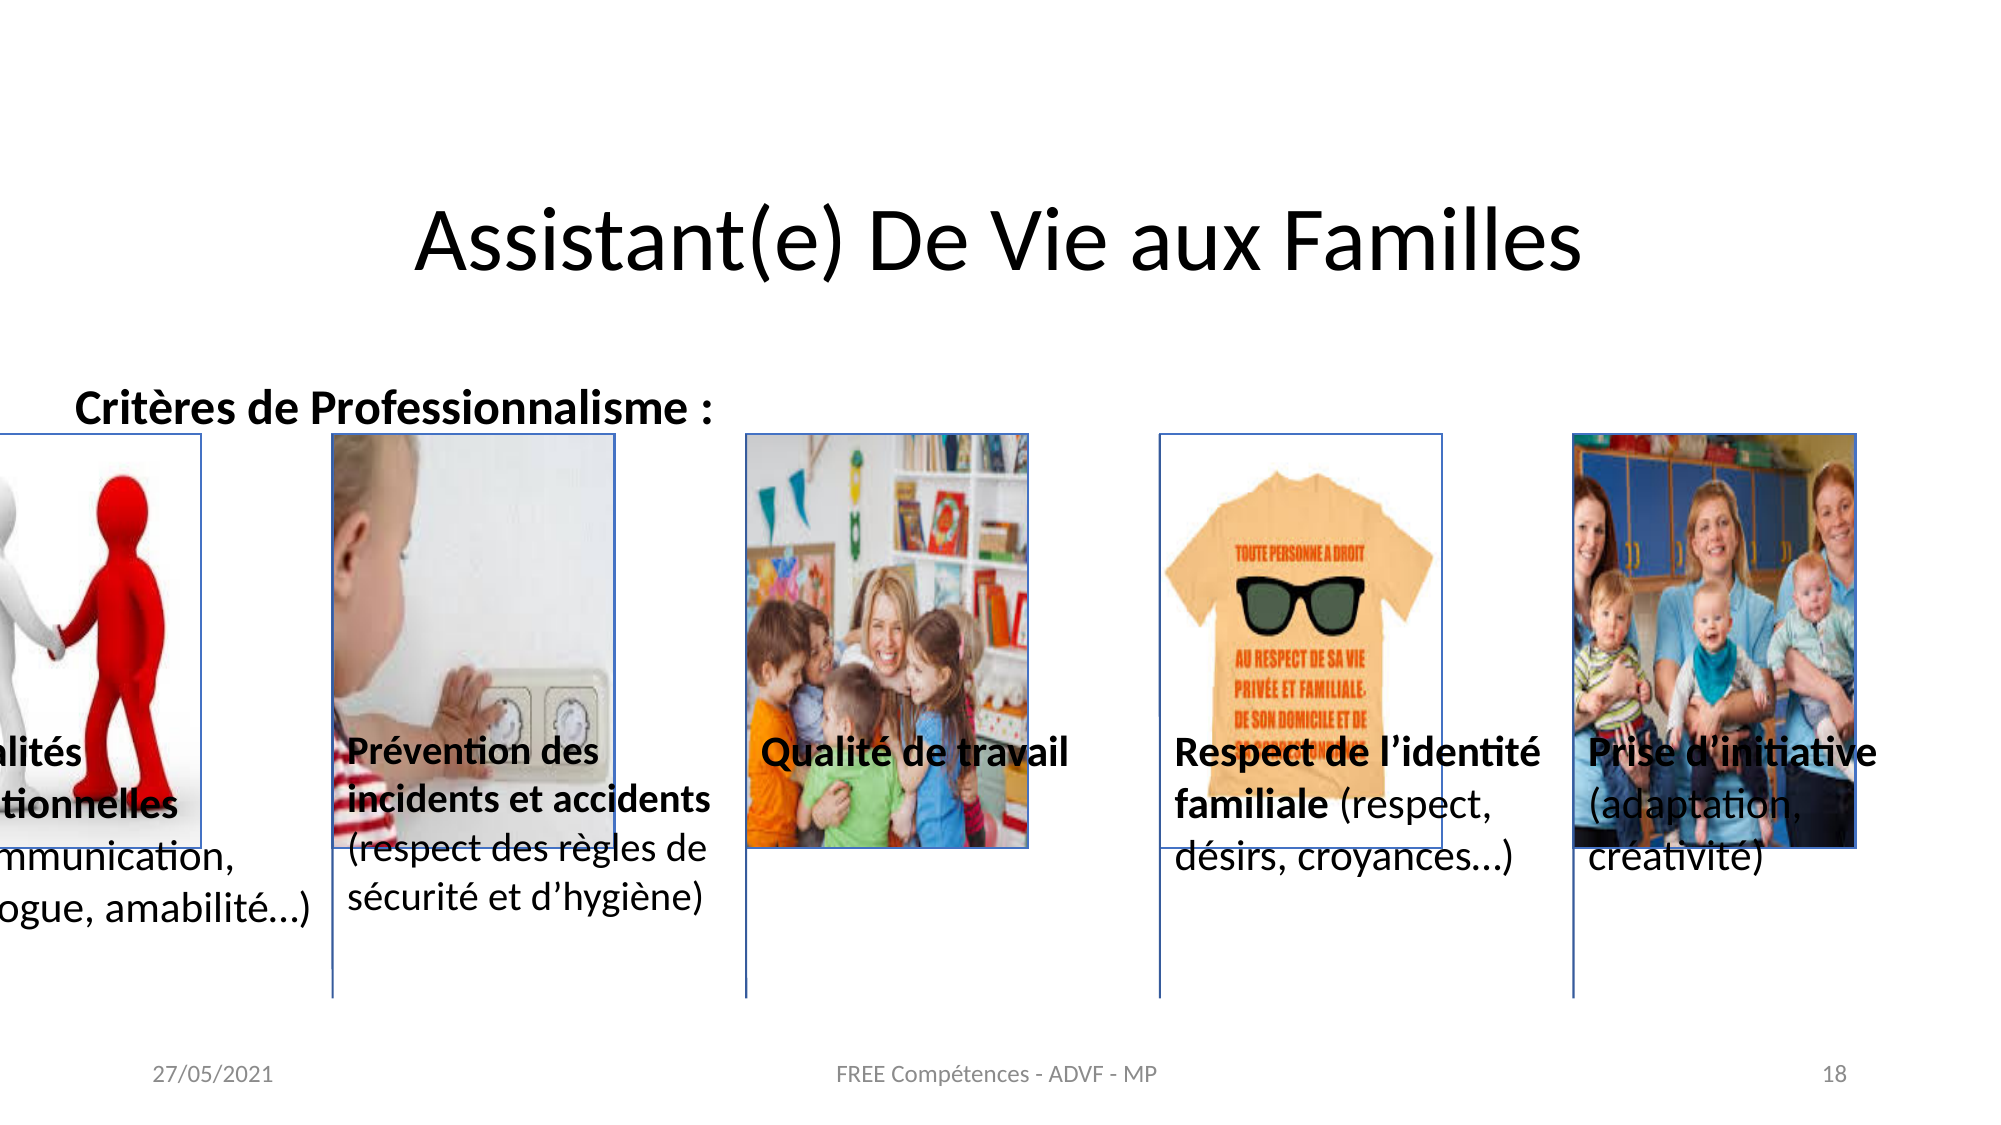

Assistant(e) De Vie aux Familles
Critères de Professionnalisme :
Prévention des incidents et accidents
(respect des règles de sécurité et d’hygiène)
Respect de l’identité familiale (respect, désirs, croyances…)
Qualité de travail
Prise d’initiative (adaptation, créativité)
FREE Compétences - ADVF - MP
27/05/2021
18